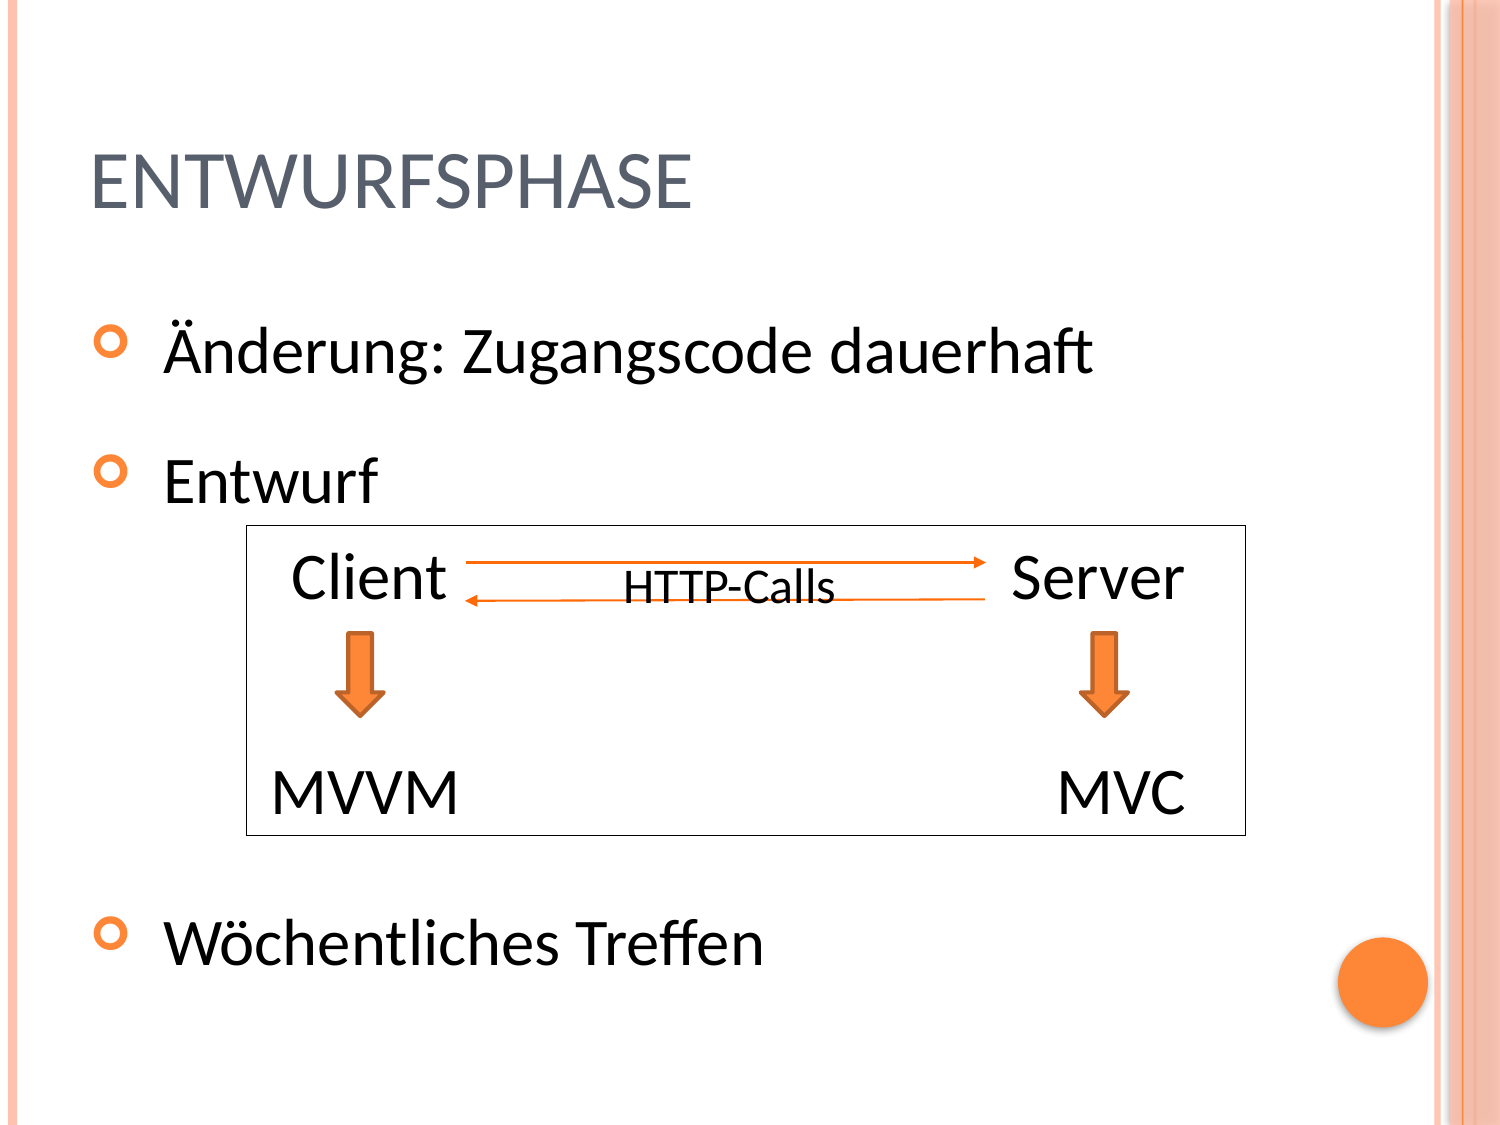

# Entwurfsphase

Änderung: Zugangscode dauerhaft

Entwurf

Wöchentliches Treffen

  Client				Server

 MVVM 				   MVC
HTTP-Calls